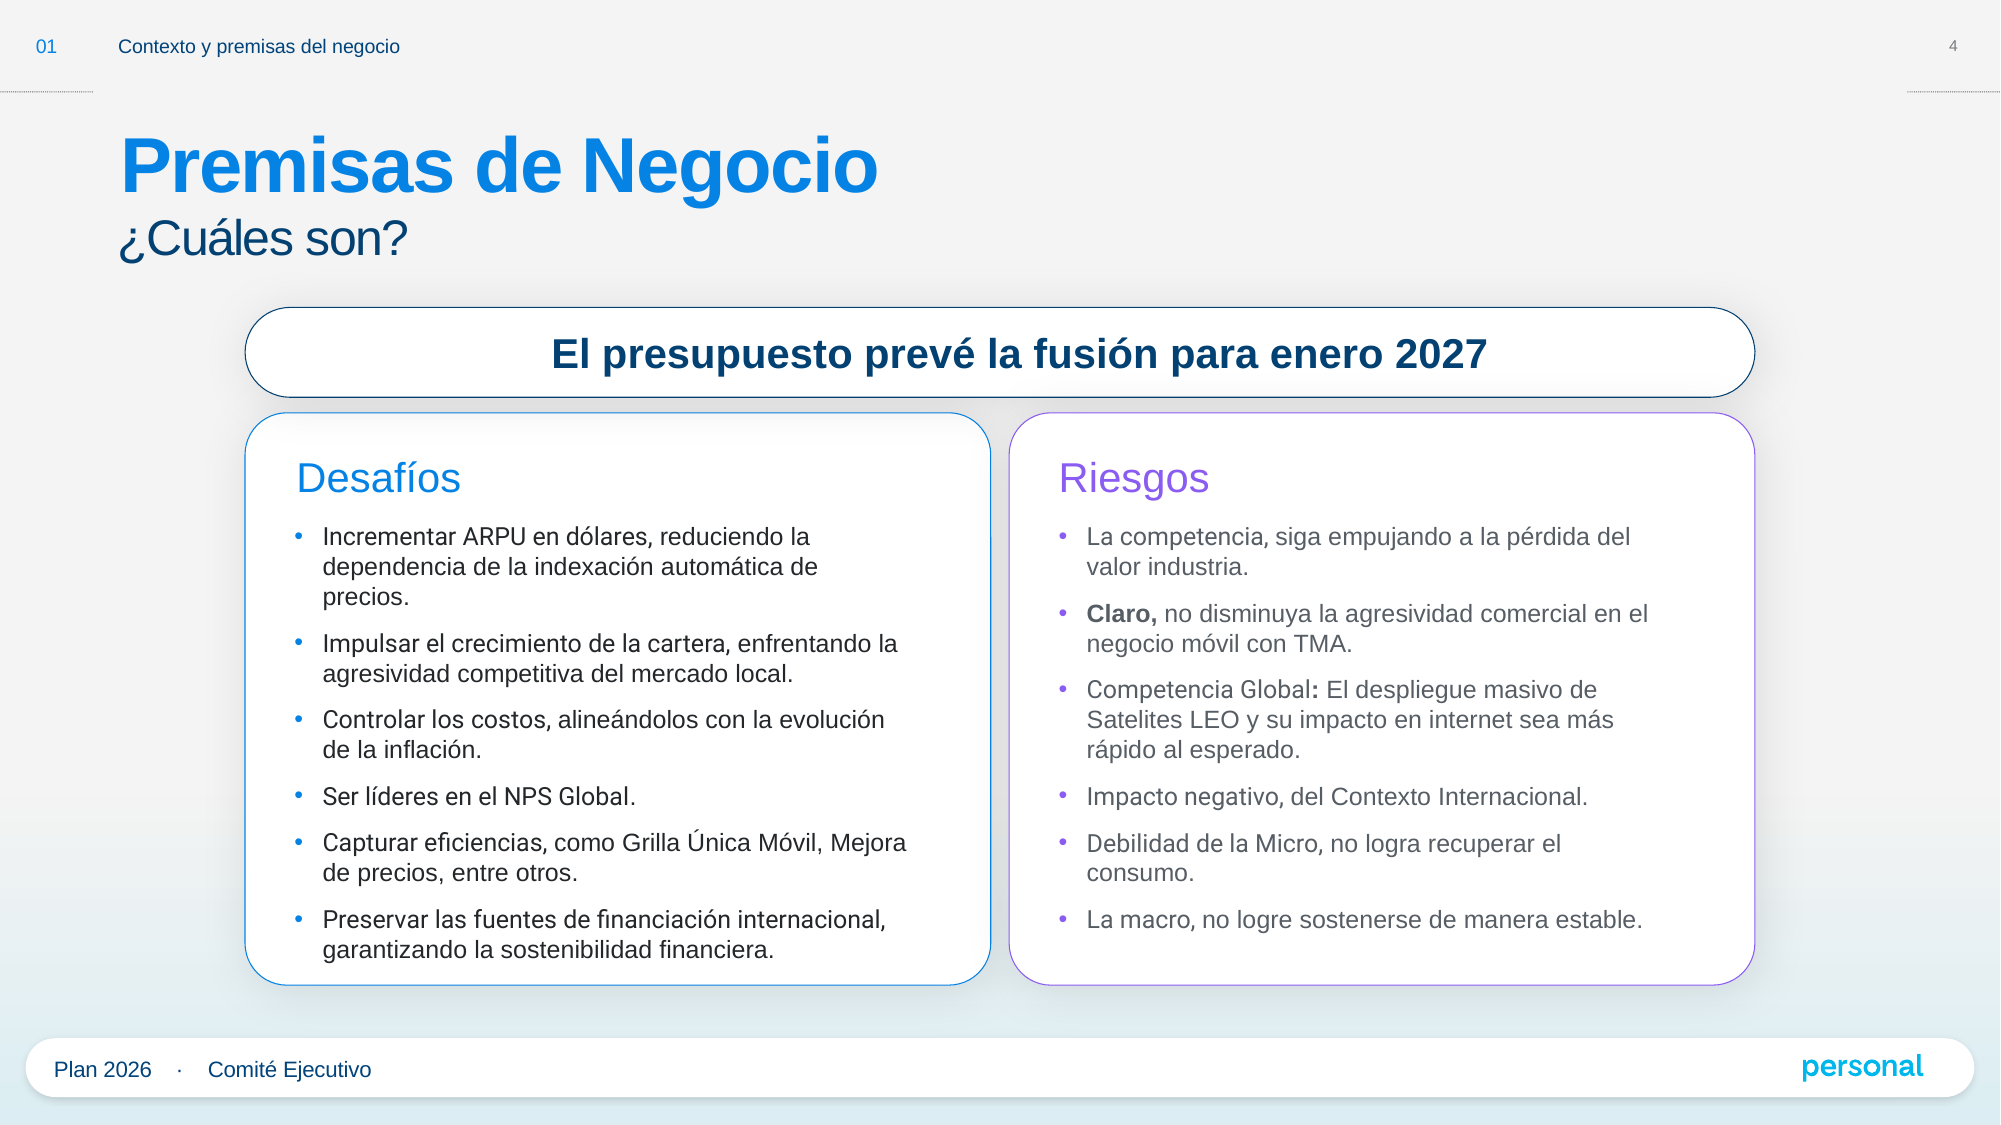

Premisas de Negocio
¿Cuáles son?

El presupuesto prevé la fusión para enero 2027

Desafíos
Incrementar ARPU en dólares, reduciendo la dependencia de la indexación automática de precios.
Impulsar el crecimiento de la cartera, enfrentando la agresividad competitiva del mercado local.
Controlar los costos, alineándolos con la evolución de la inflación.
Ser líderes en el NPS Global.
Capturar eficiencias, como Grilla Única Móvil, Mejora de precios, entre otros.
Preservar las fuentes de financiación internacional, garantizando la sostenibilidad financiera.

Riesgos
La competencia, siga empujando a la pérdida del valor industria.
Claro, no disminuya la agresividad comercial en el negocio móvil con TMA.
Competencia Global: El despliegue masivo de Satelites LEO y su impacto en internet sea más rápido al esperado.
Impacto negativo, del Contexto Internacional.
Debilidad de la Micro, no logra recuperar el consumo.
La macro, no logre sostenerse de manera estable.